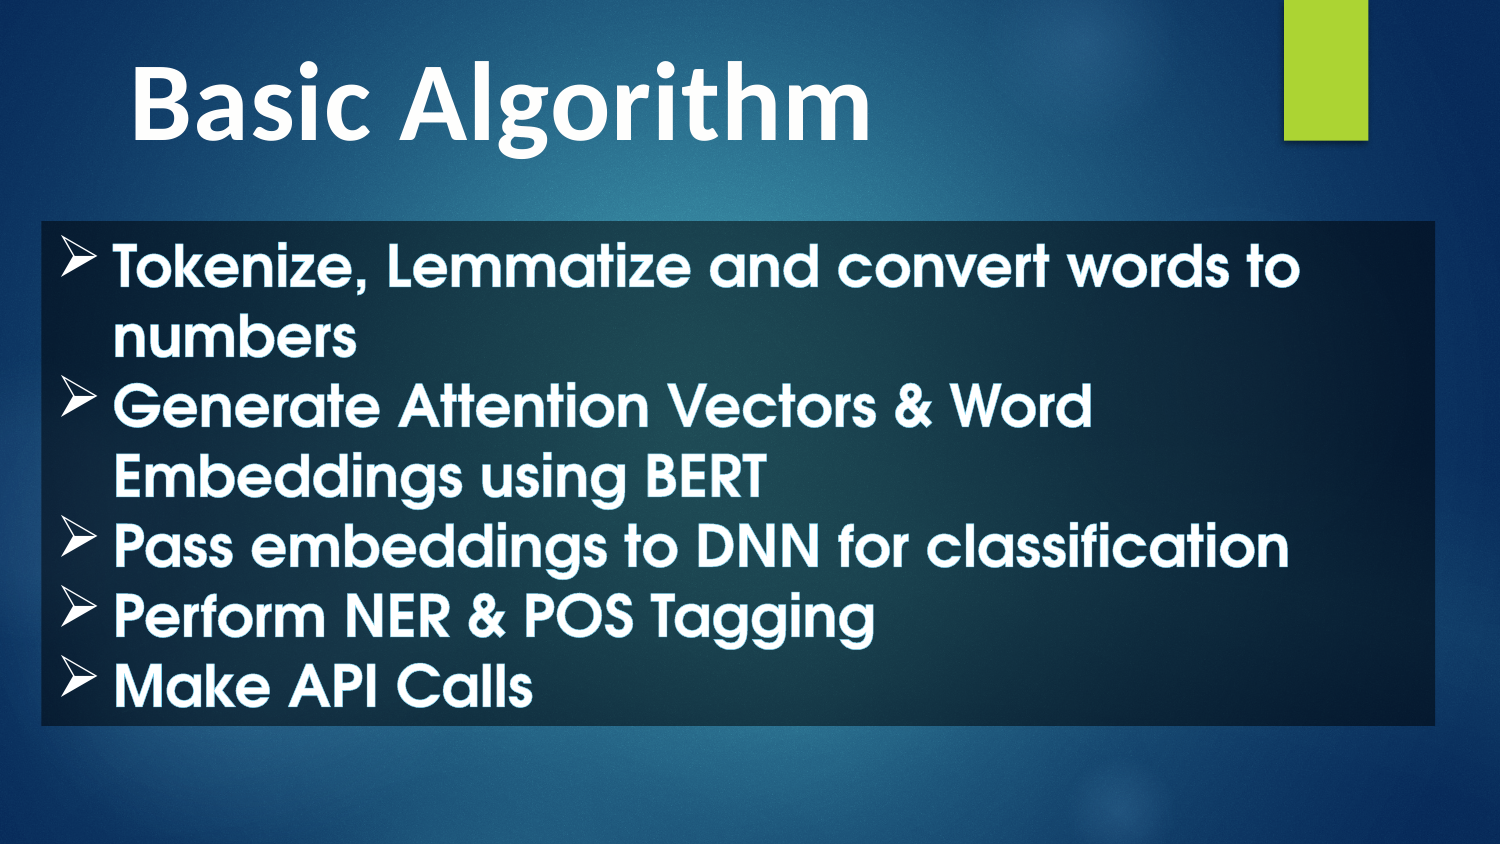

Basic Algorithm
Tokenize, Lemmatize and convert words to numbers
Generate Attention Vectors & Word Embeddings using BERT
Pass embeddings to DNN for classification
Perform NER & POS Tagging
Make API Calls